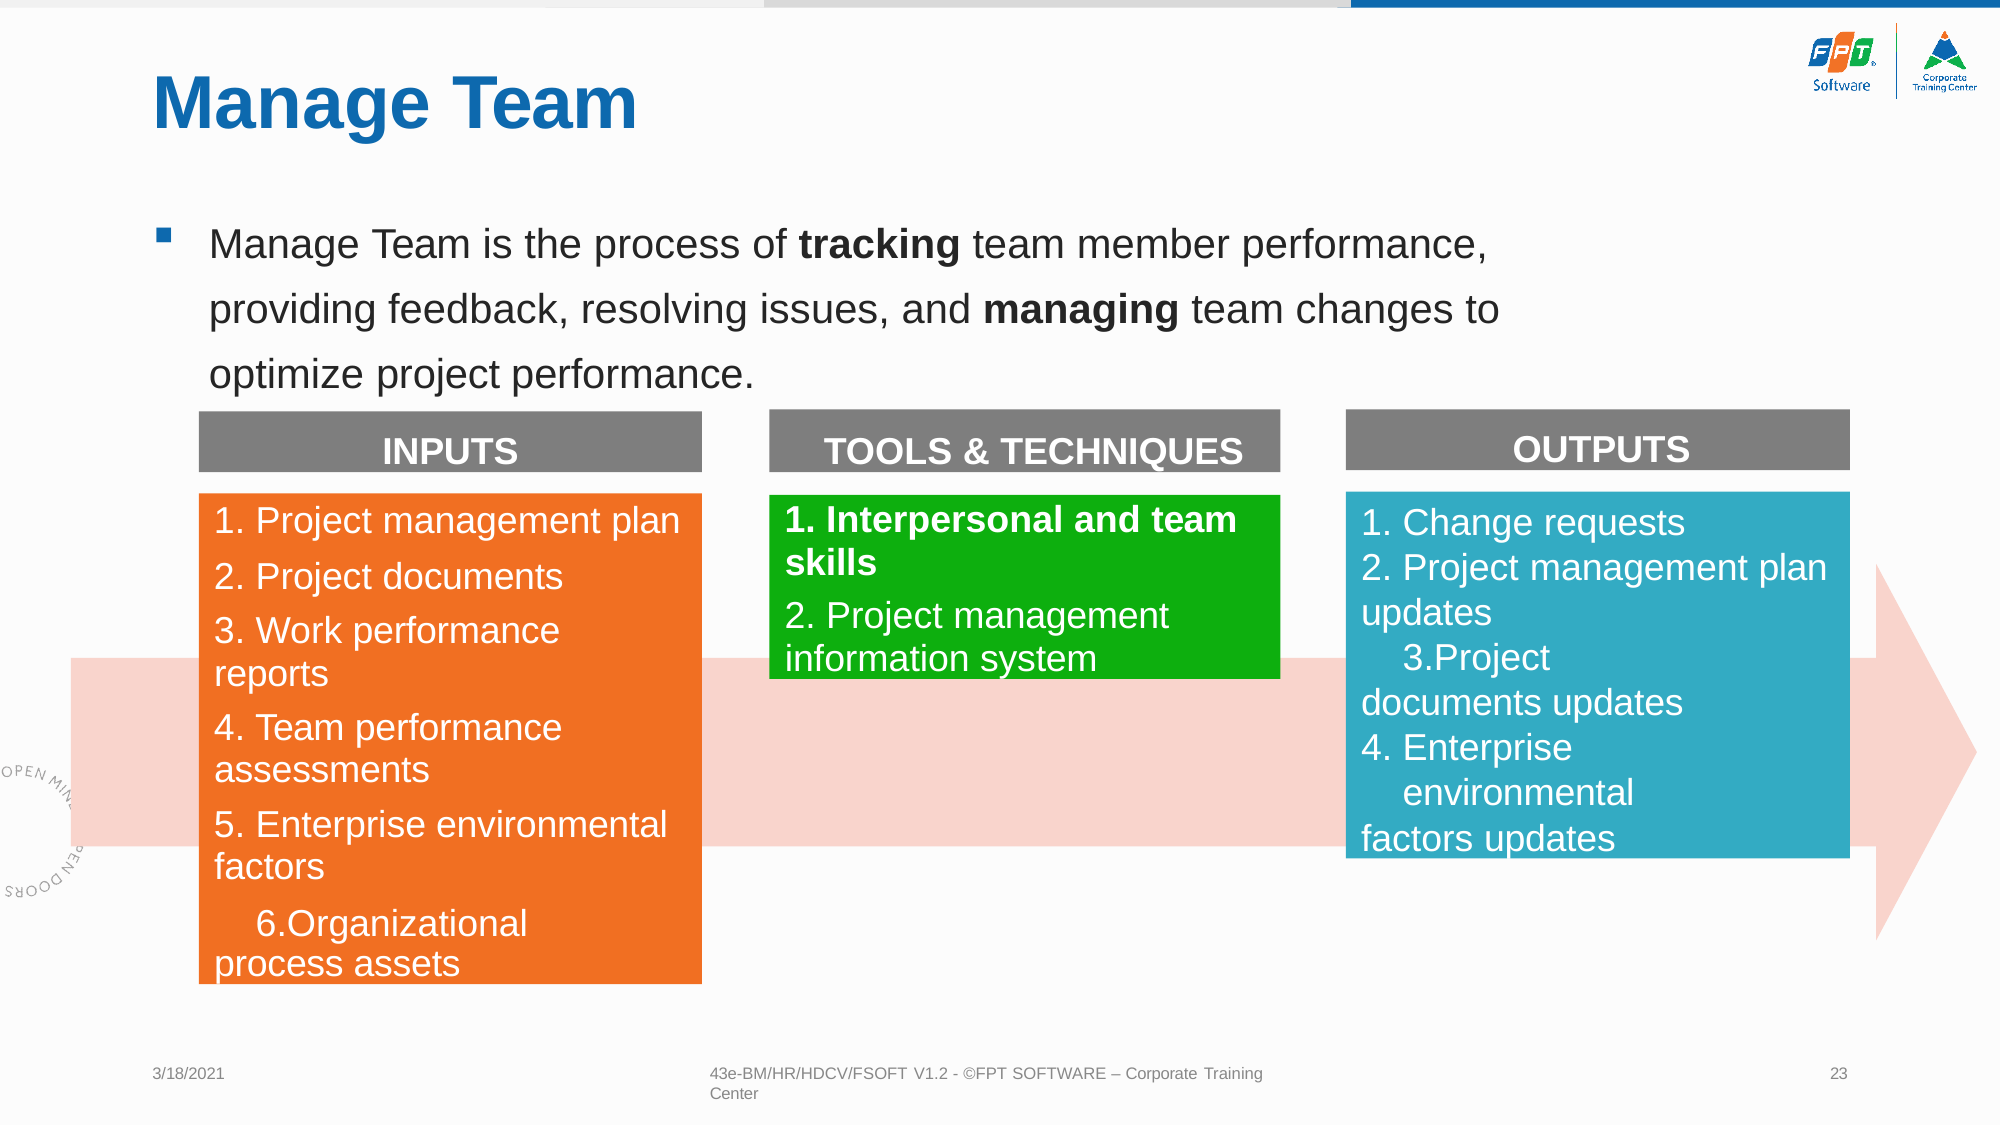

# Manage Team
Manage Team is the process of tracking team member performance, providing feedback, resolving issues, and managing team changes to optimize project performance.
TOOLS & TECHNIQUES
OUTPUTS
INPUTS
Change requests
Project management plan
updates
Project documents updates
Enterprise environmental
factors updates
Project management plan
Project documents
Work performance
reports
Team performance
assessments
Enterprise environmental
factors
Organizational process assets
Interpersonal and team
skills
Project management
information system

3/18/2021
43e-BM/HR/HDCV/FSOFT V1.2 - ©FPT SOFTWARE – Corporate Training Center
23